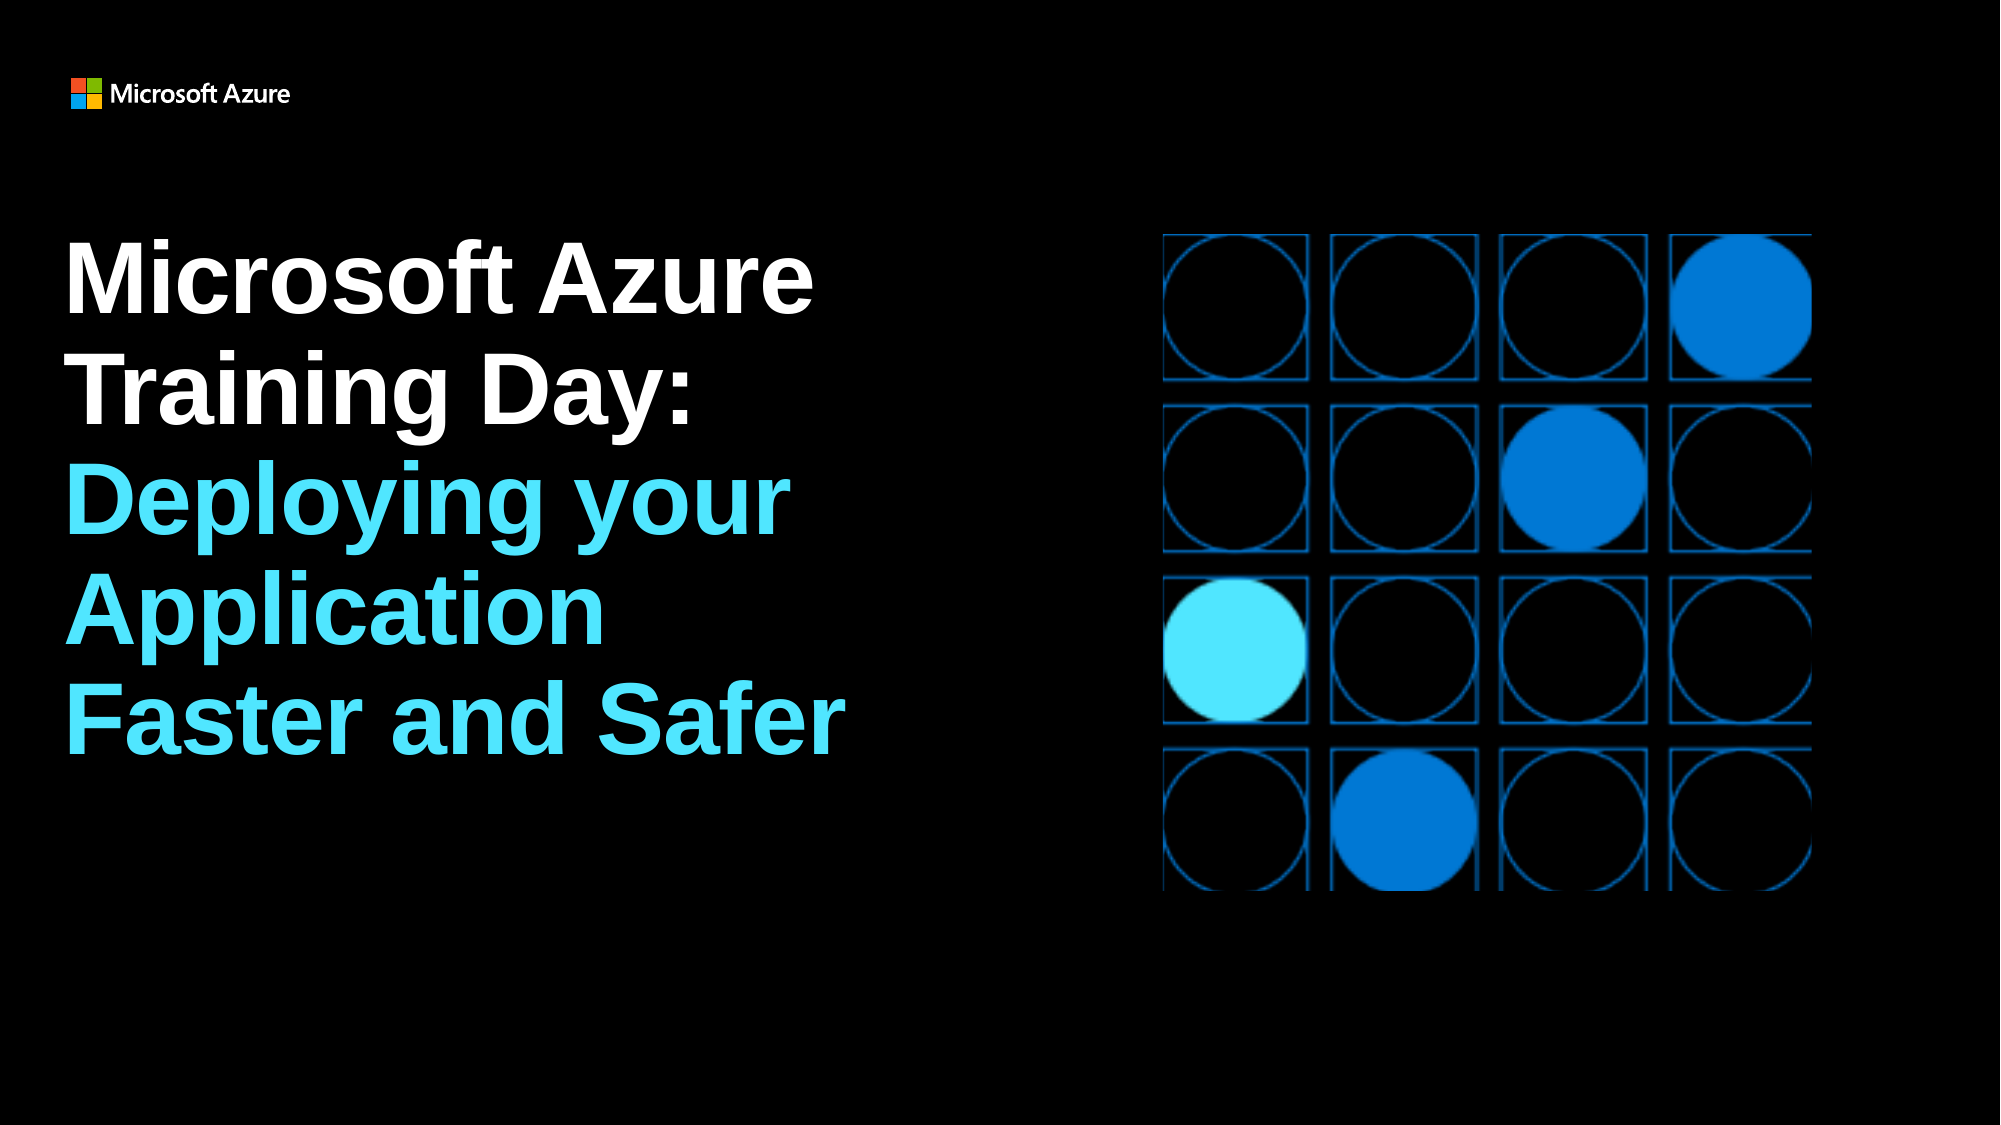

Microsoft Azure Training Day:
Deploying your Application
Faster and Safer